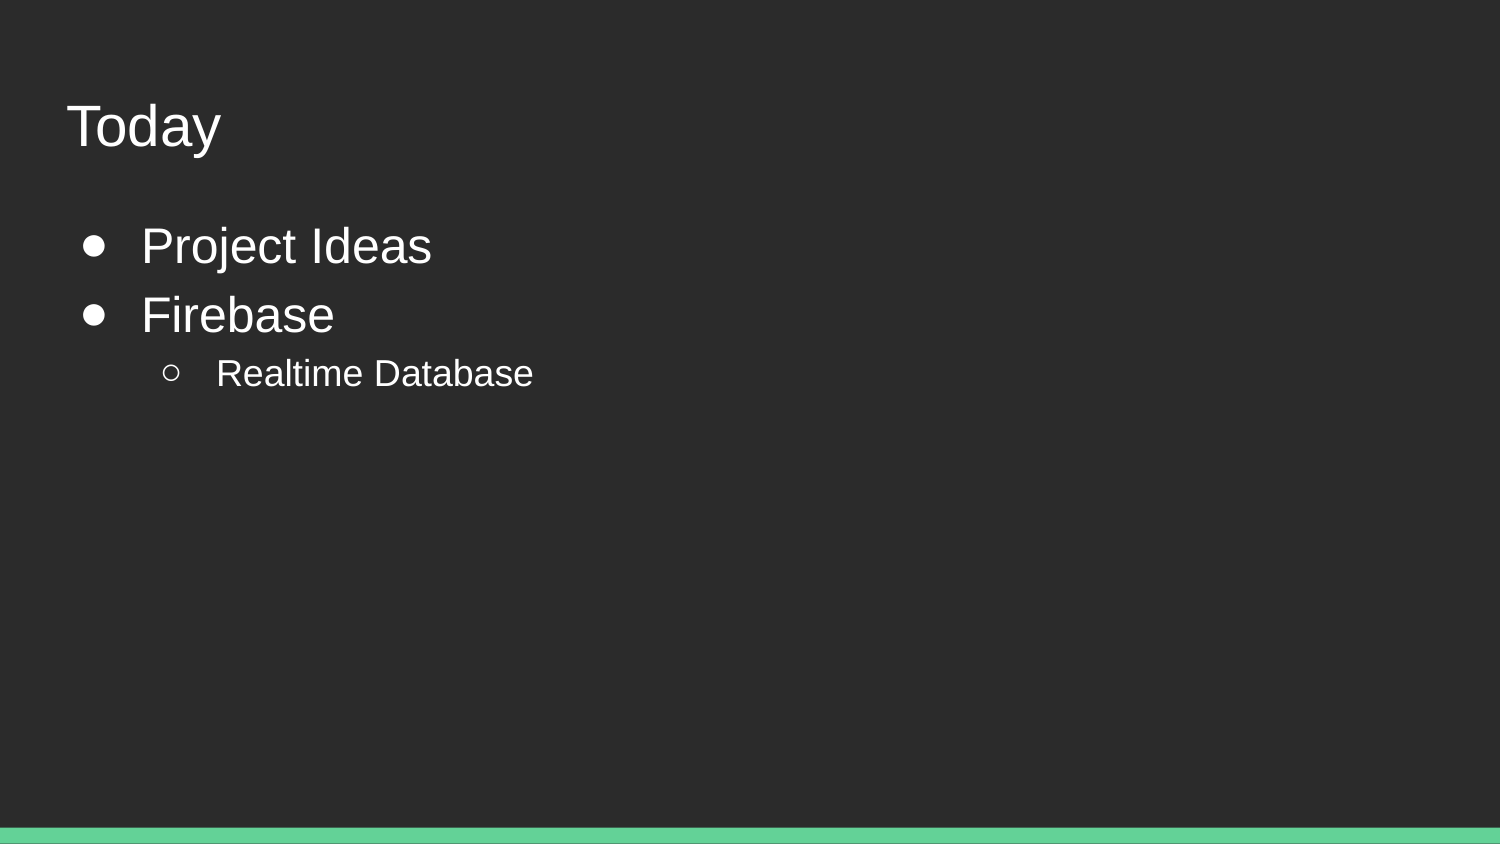

# Today
Project Ideas
Firebase
Realtime Database